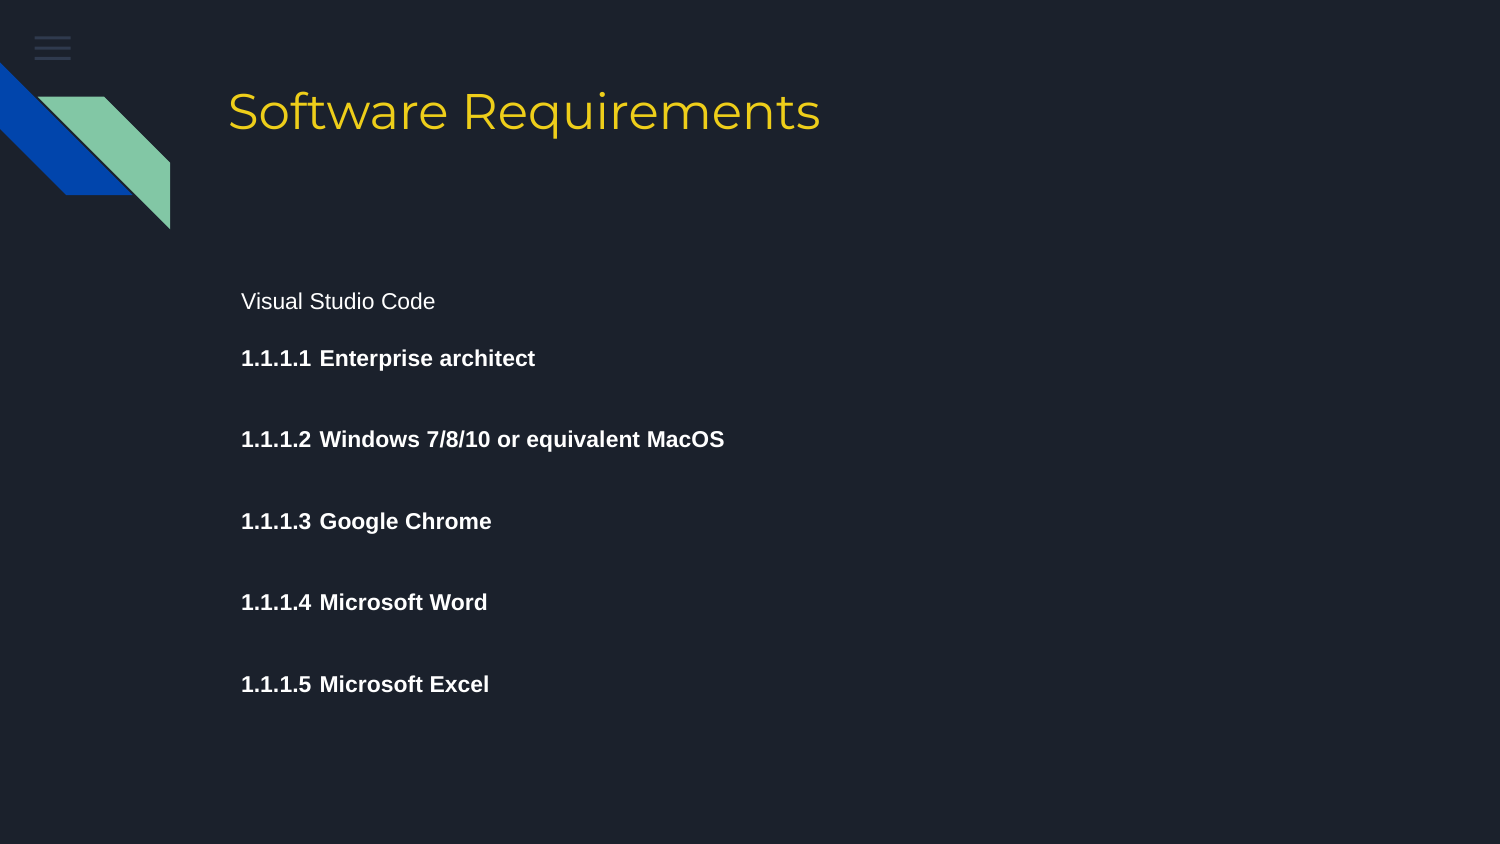

# Software Requirements
Visual Studio Code
1.1.1.1  Enterprise architect
1.1.1.2  Windows 7/8/10 or equivalent MacOS
1.1.1.3  Google Chrome
1.1.1.4  Microsoft Word
1.1.1.5  Microsoft Excel